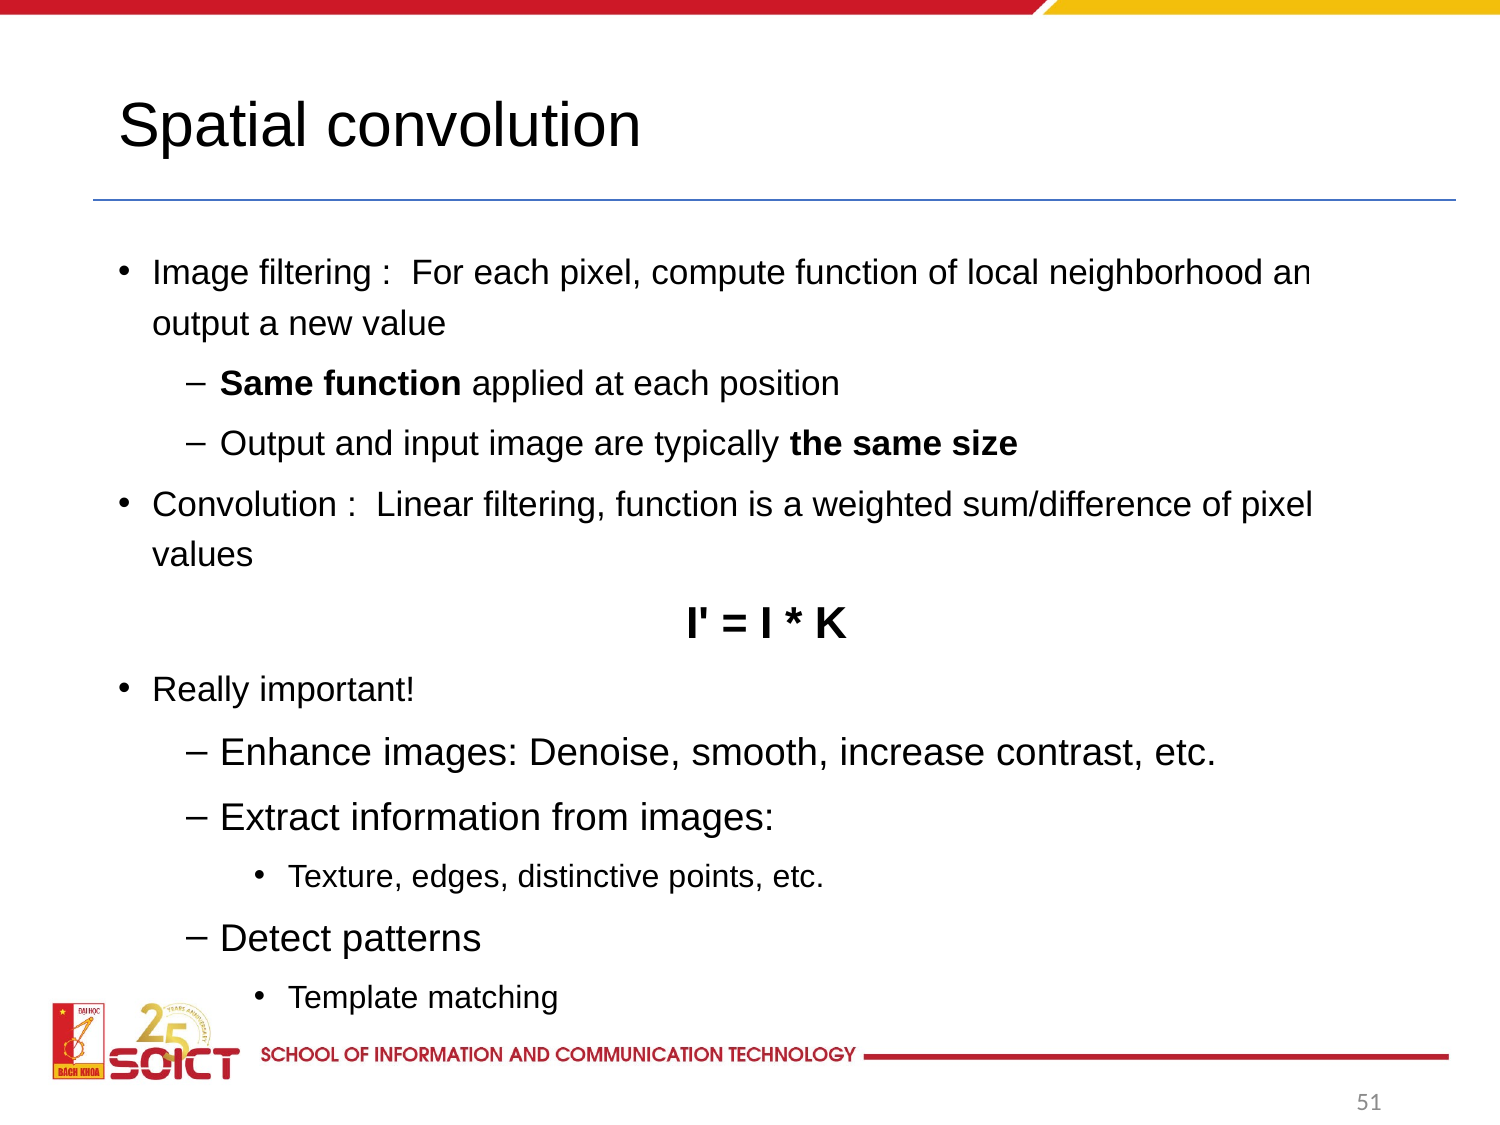

# Spatial convolution

Image filtering :  For each pixel, compute function of local neighborhood and output a new value
Same function applied at each position
Output and input image are typically the same size
Convolution :  Linear filtering, function is a weighted sum/difference of pixel values
I' = I * K
Really important!
Enhance images: Denoise, smooth, increase contrast, etc.
Extract information from images:
Texture, edges, distinctive points, etc.
Detect patterns
Template matching

51